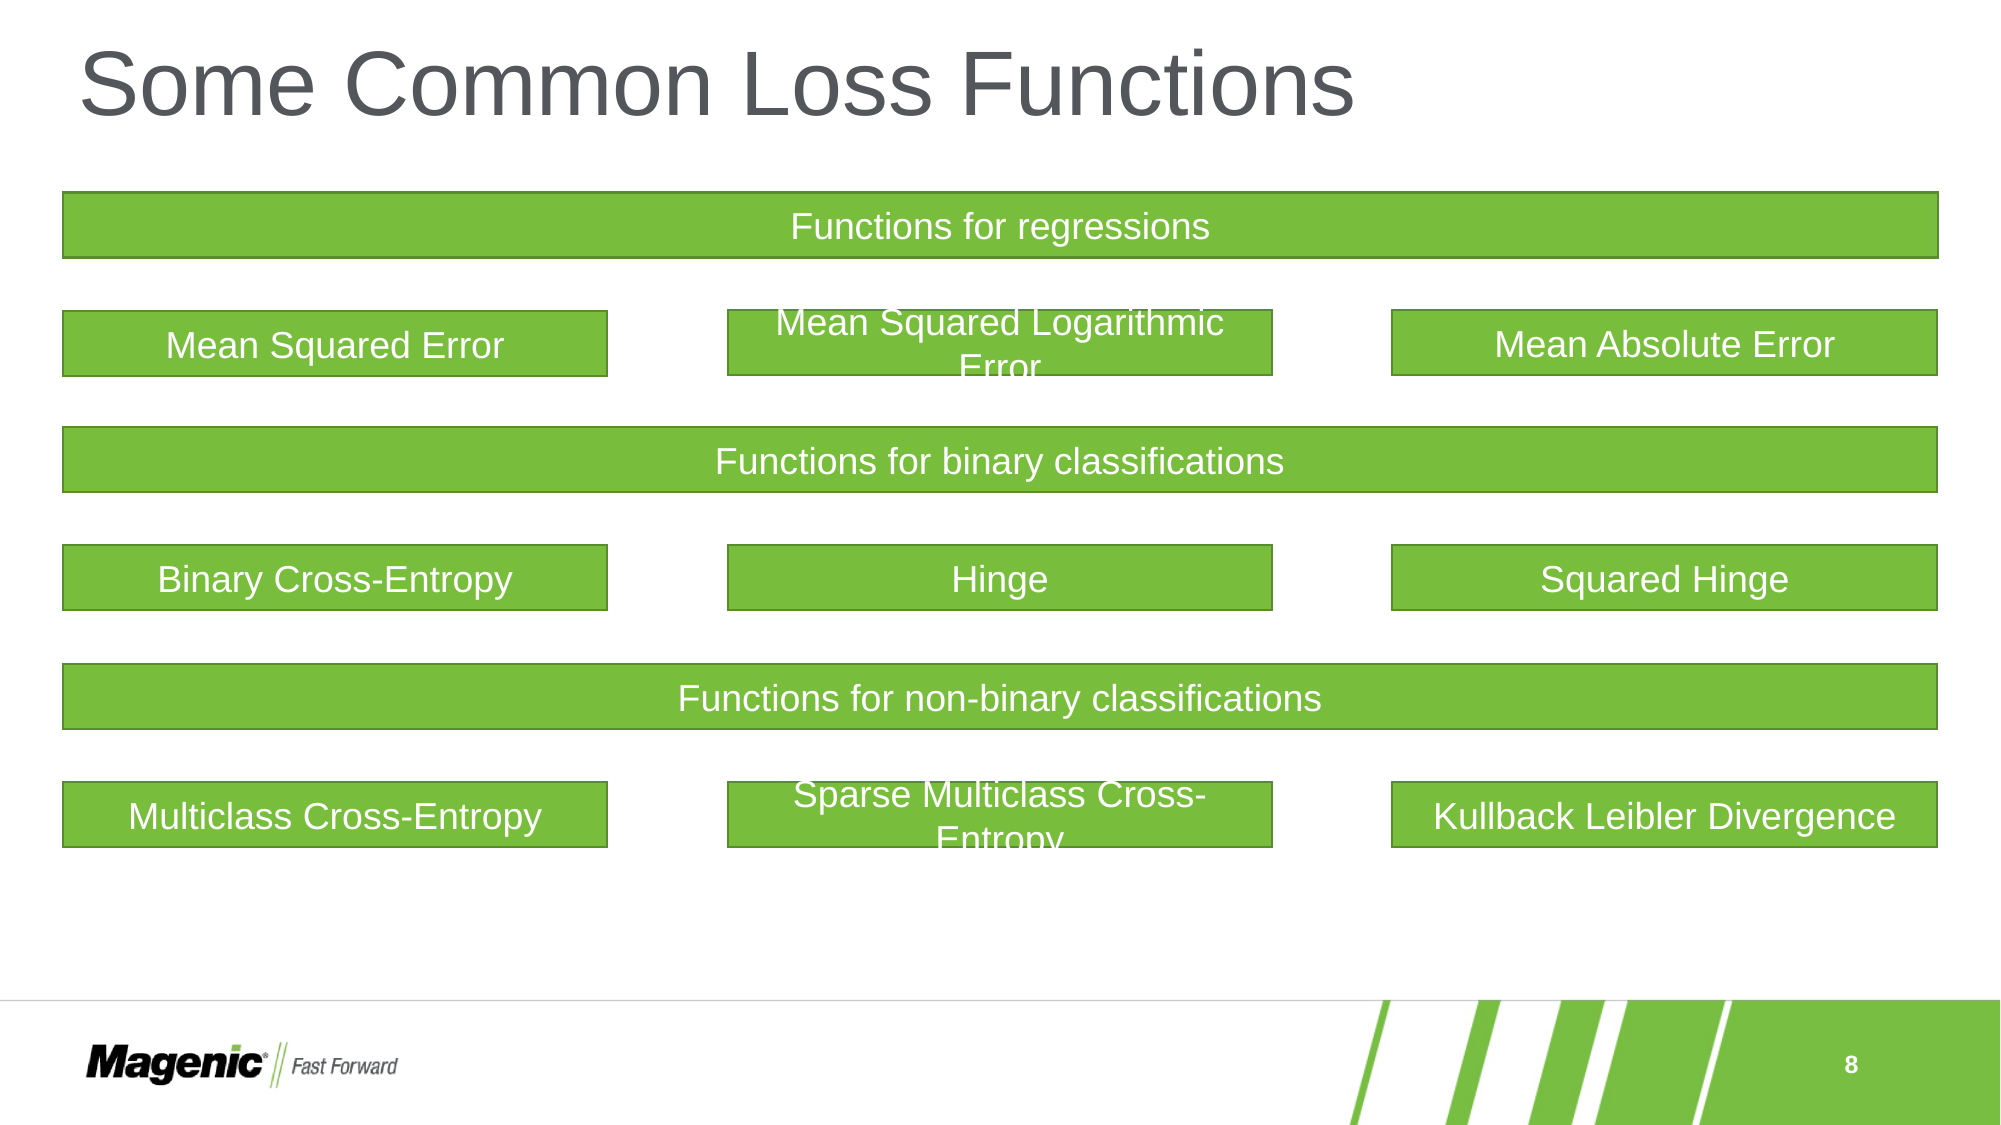

# Some Common Loss Functions
Functions for regressions
Mean Squared Logarithmic Error
Mean Absolute Error
Mean Squared Error
Functions for binary classifications
Binary Cross-Entropy
Hinge
Squared Hinge
Functions for non-binary classifications
Multiclass Cross-Entropy
Sparse Multiclass Cross-Entropy
Kullback Leibler Divergence